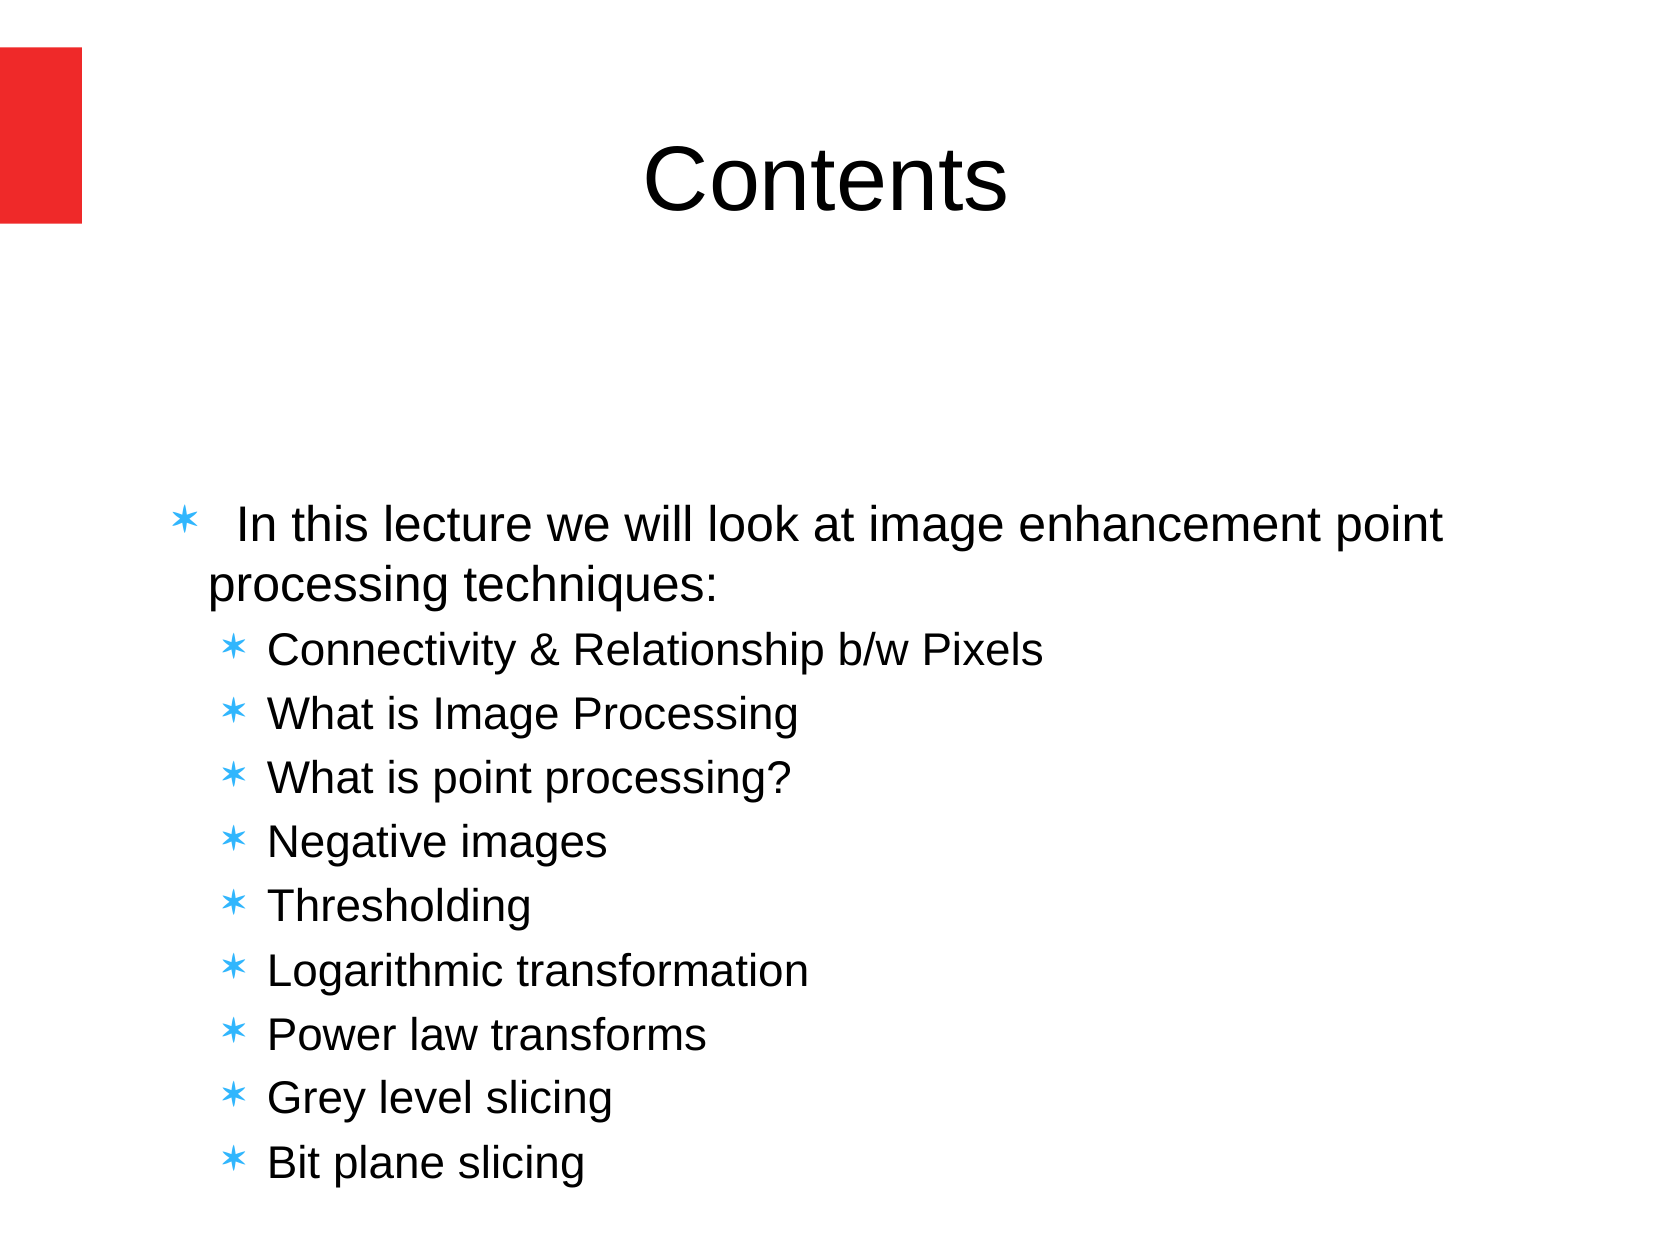

Contents
  In this lecture we will look at image enhancement point processing techniques:
Connectivity & Relationship b/w Pixels
What is Image Processing
What is point processing?
Negative images
Thresholding
Logarithmic transformation
Power law transforms
Grey level slicing
Bit plane slicing